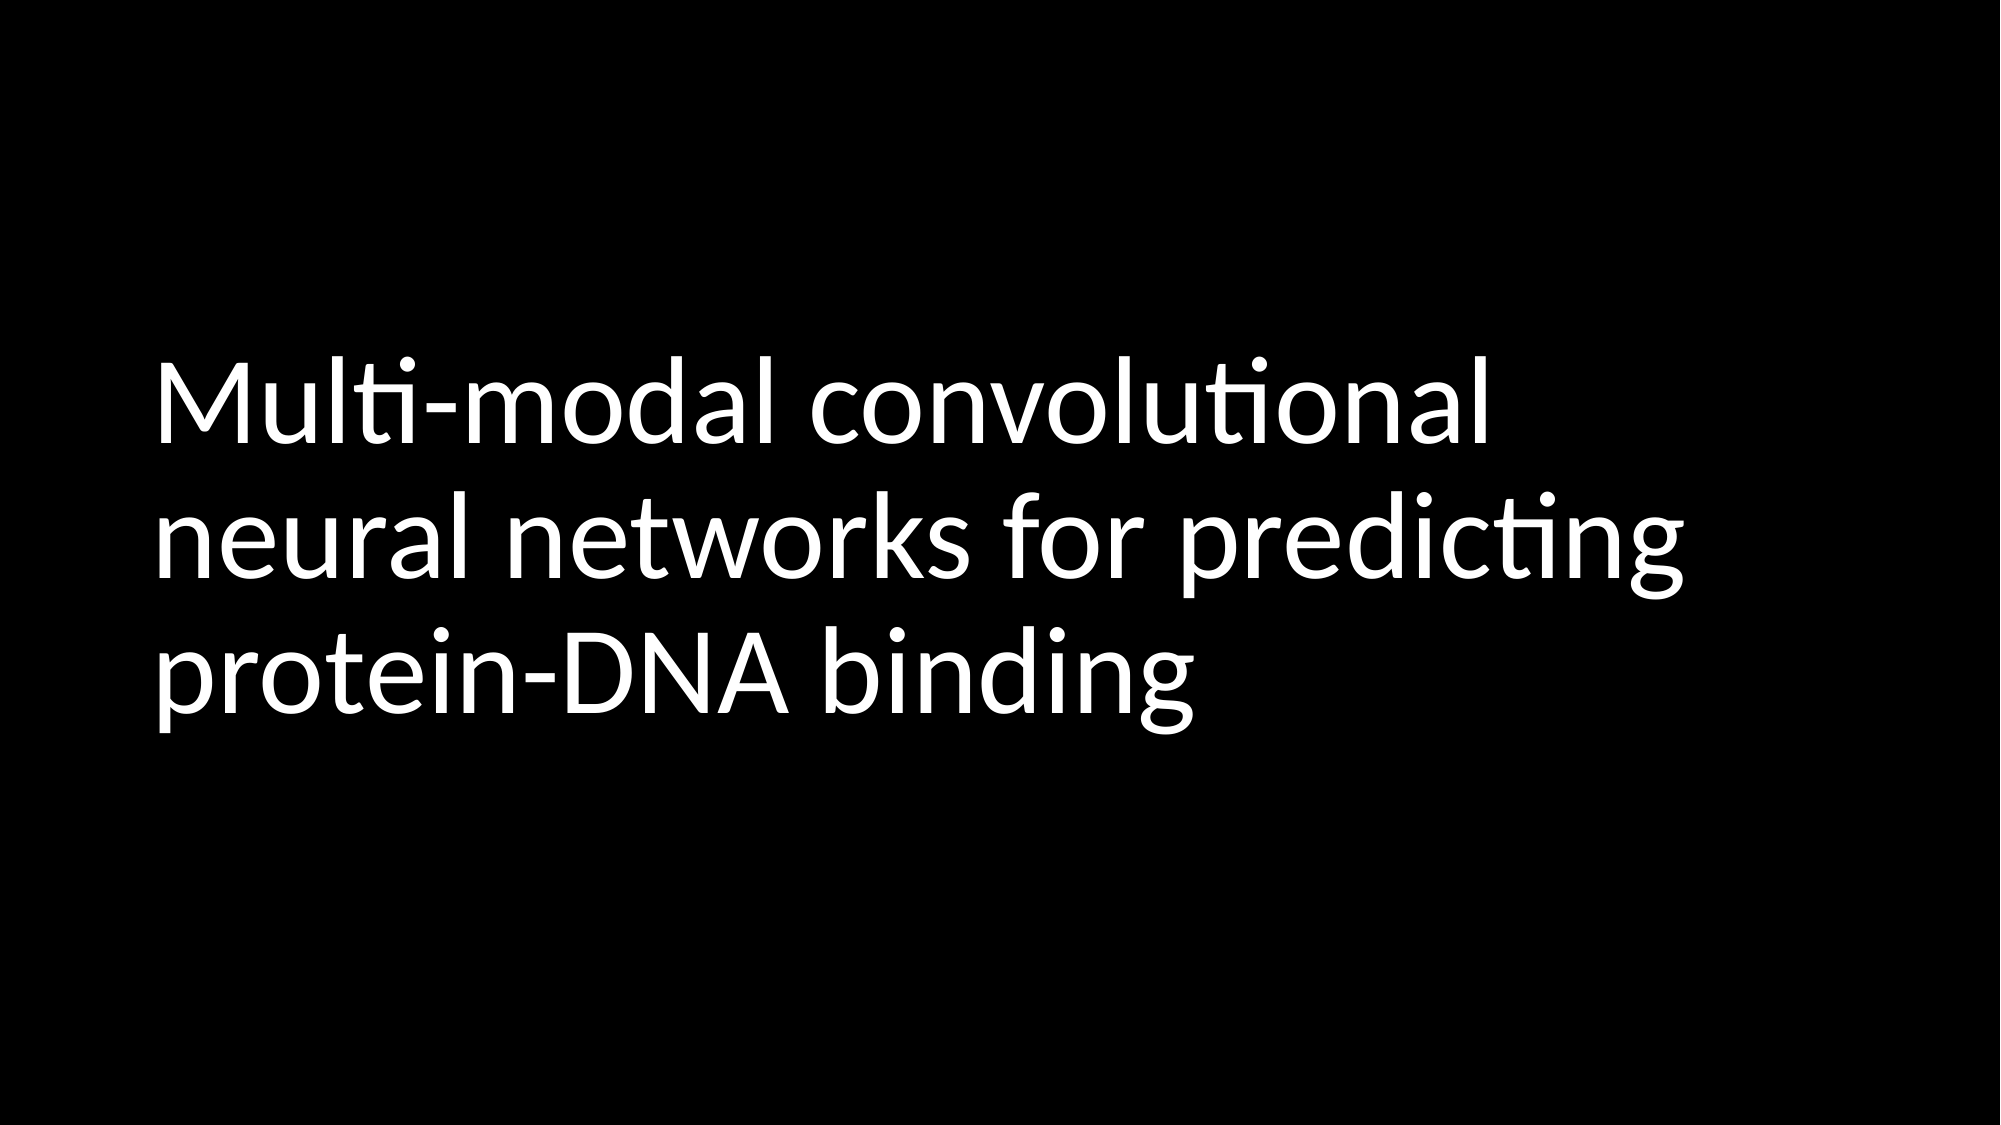

# Multi-modal convolutional neural networks for predicting protein-DNA binding